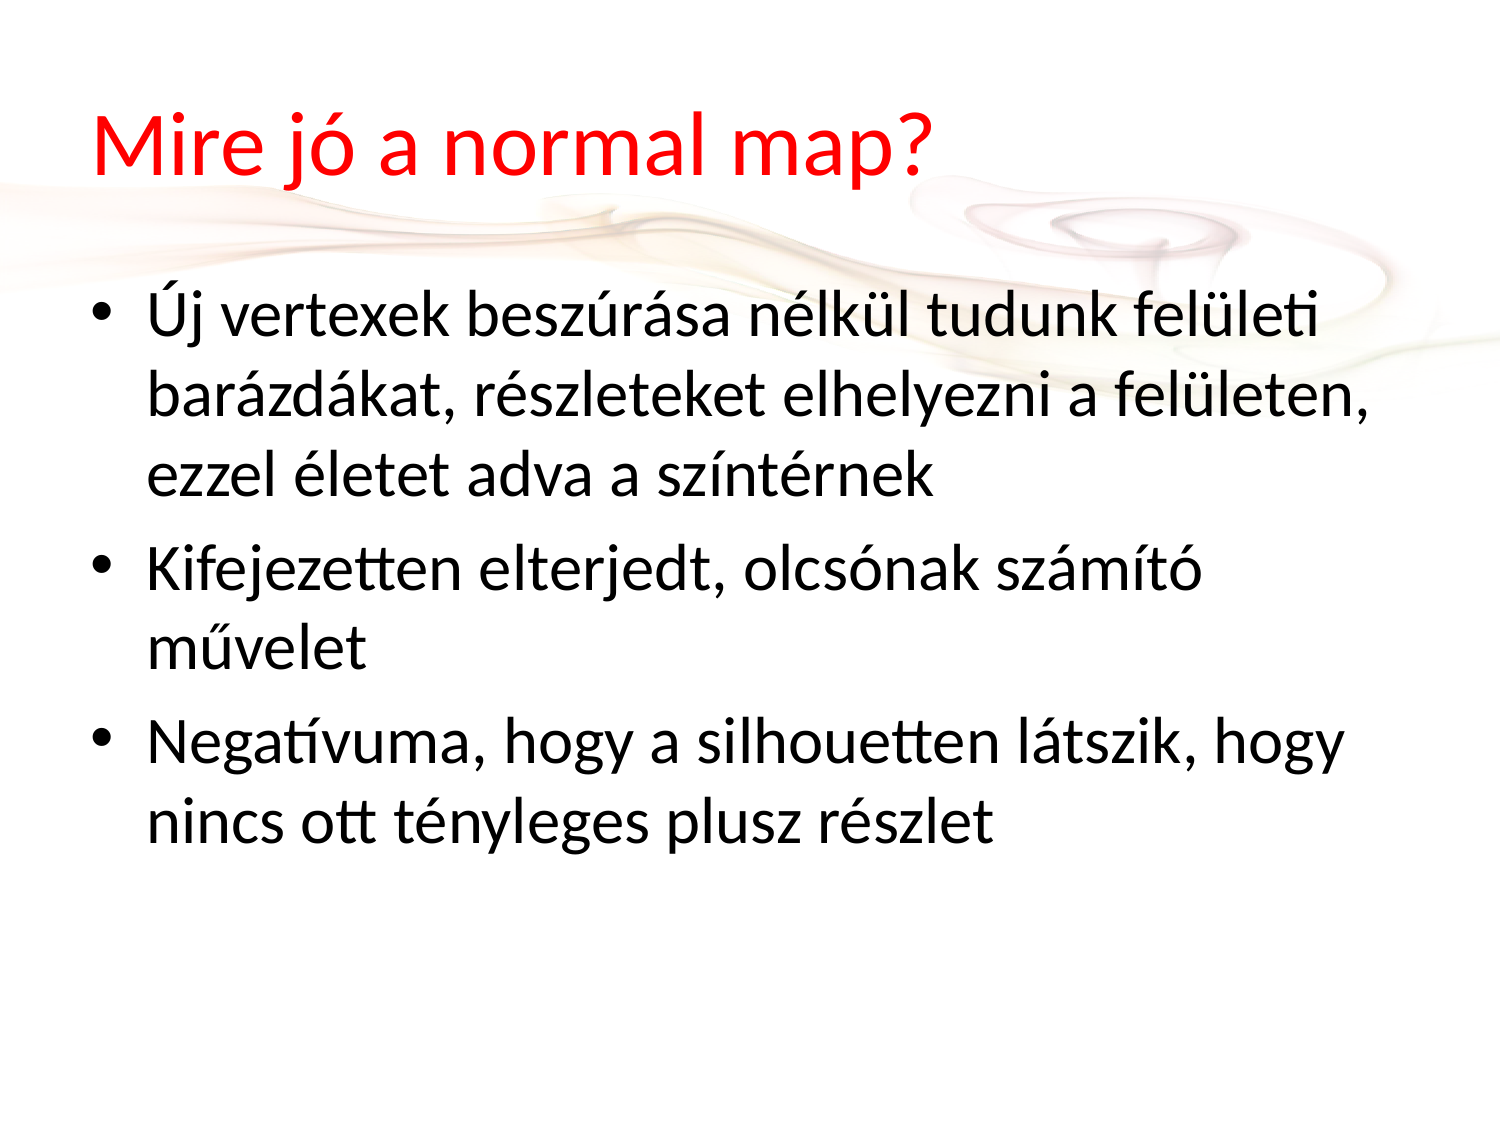

# Mire jó a normal map?
Új vertexek beszúrása nélkül tudunk felületi barázdákat, részleteket elhelyezni a felületen, ezzel életet adva a színtérnek
Kifejezetten elterjedt, olcsónak számító művelet
Negatívuma, hogy a silhouetten látszik, hogy nincs ott tényleges plusz részlet